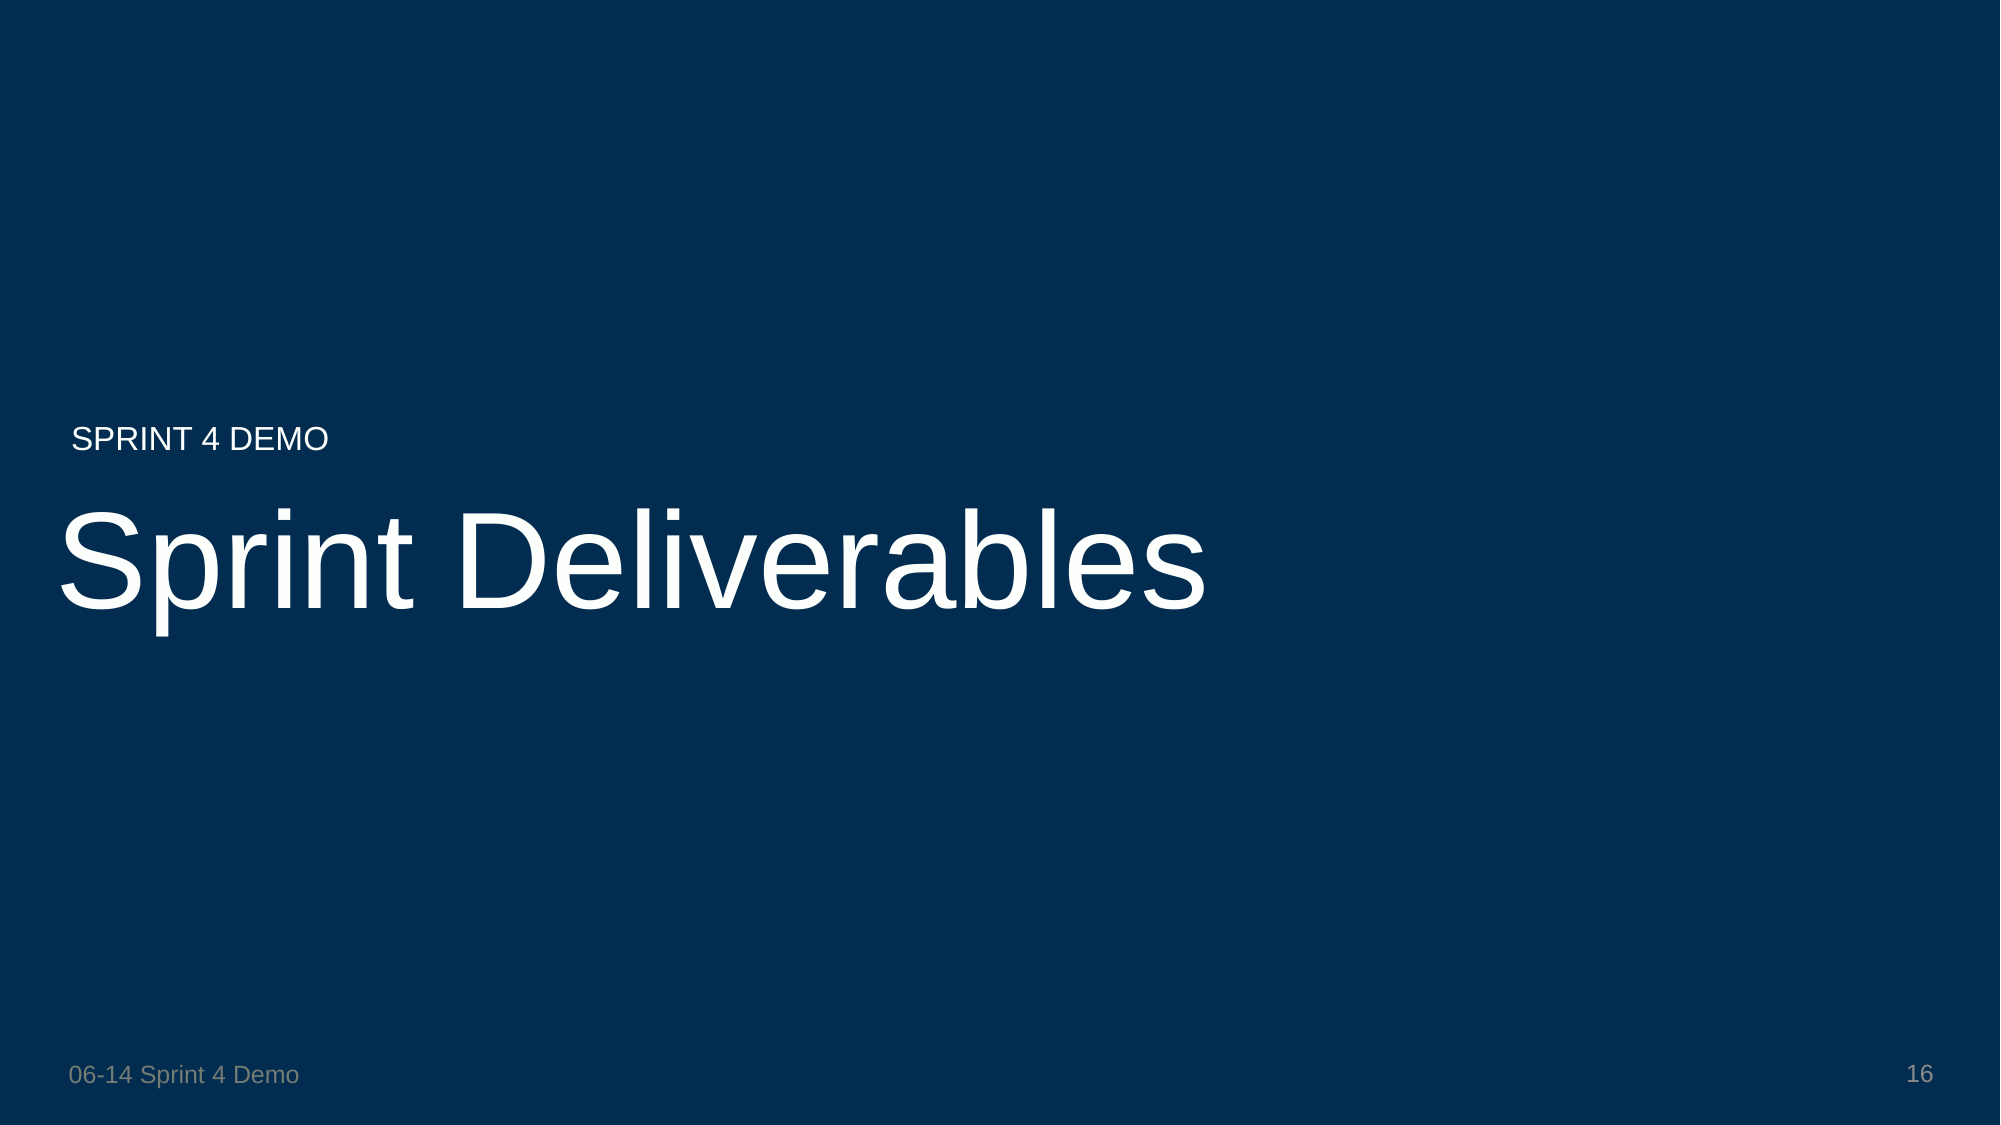

SPRINT 4 DEMO
# Sprint Deliverables
16
06-14 Sprint 4 Demo